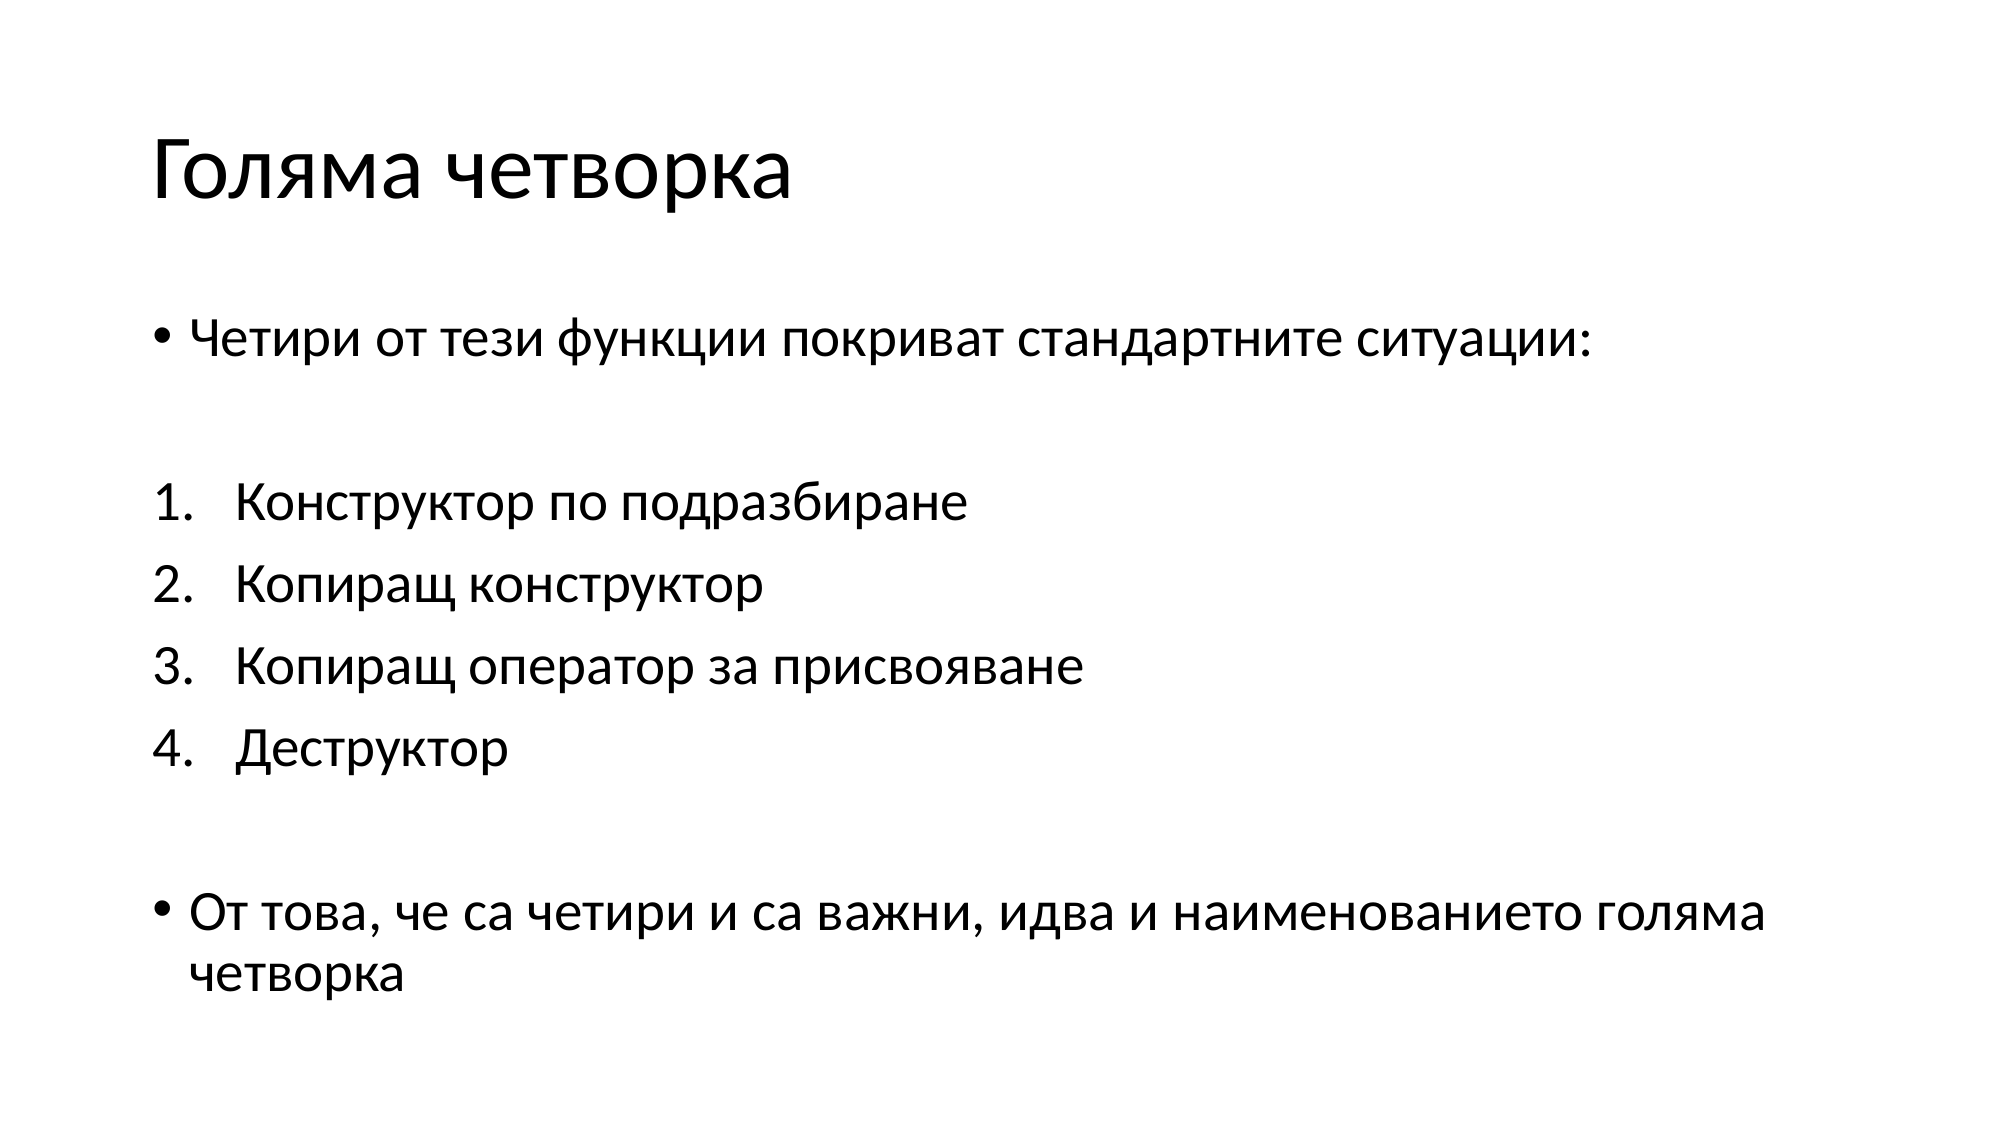

# Голяма четворка
Четири от тези функции покриват стандартните ситуации:

Конструктор по подразбиране
Копиращ конструктор
Копиращ оператор за присвояване
Деструктор

От това, че са четири и са важни, идва и наименованието голяма четворка